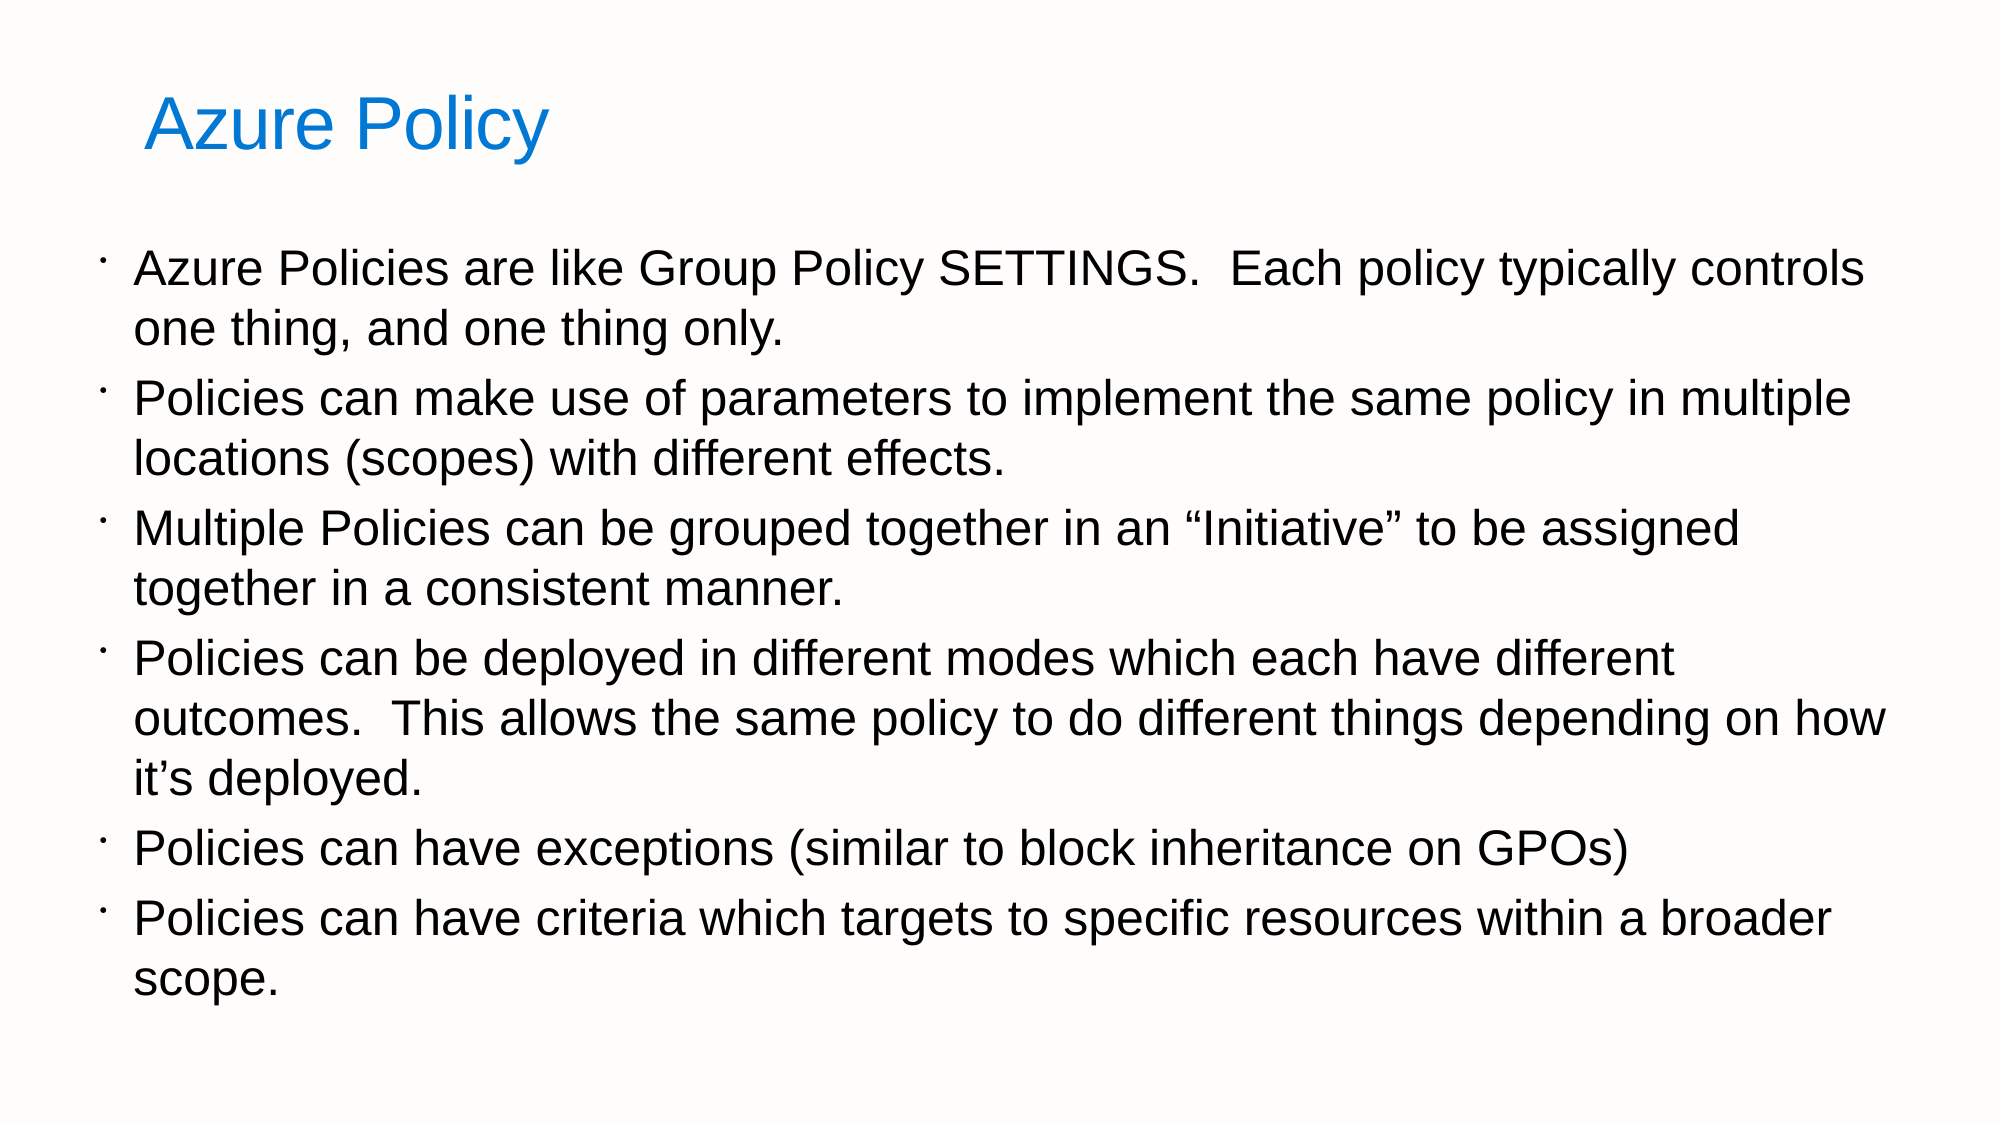

# Azure Policy
Azure Policies are like Group Policy SETTINGS.  Each policy typically controls one thing, and one thing only.
Policies can make use of parameters to implement the same policy in multiple locations (scopes) with different effects.
Multiple Policies can be grouped together in an “Initiative” to be assigned together in a consistent manner.
Policies can be deployed in different modes which each have different outcomes.  This allows the same policy to do different things depending on how it’s deployed.
Policies can have exceptions (similar to block inheritance on GPOs)
Policies can have criteria which targets to specific resources within a broader scope.